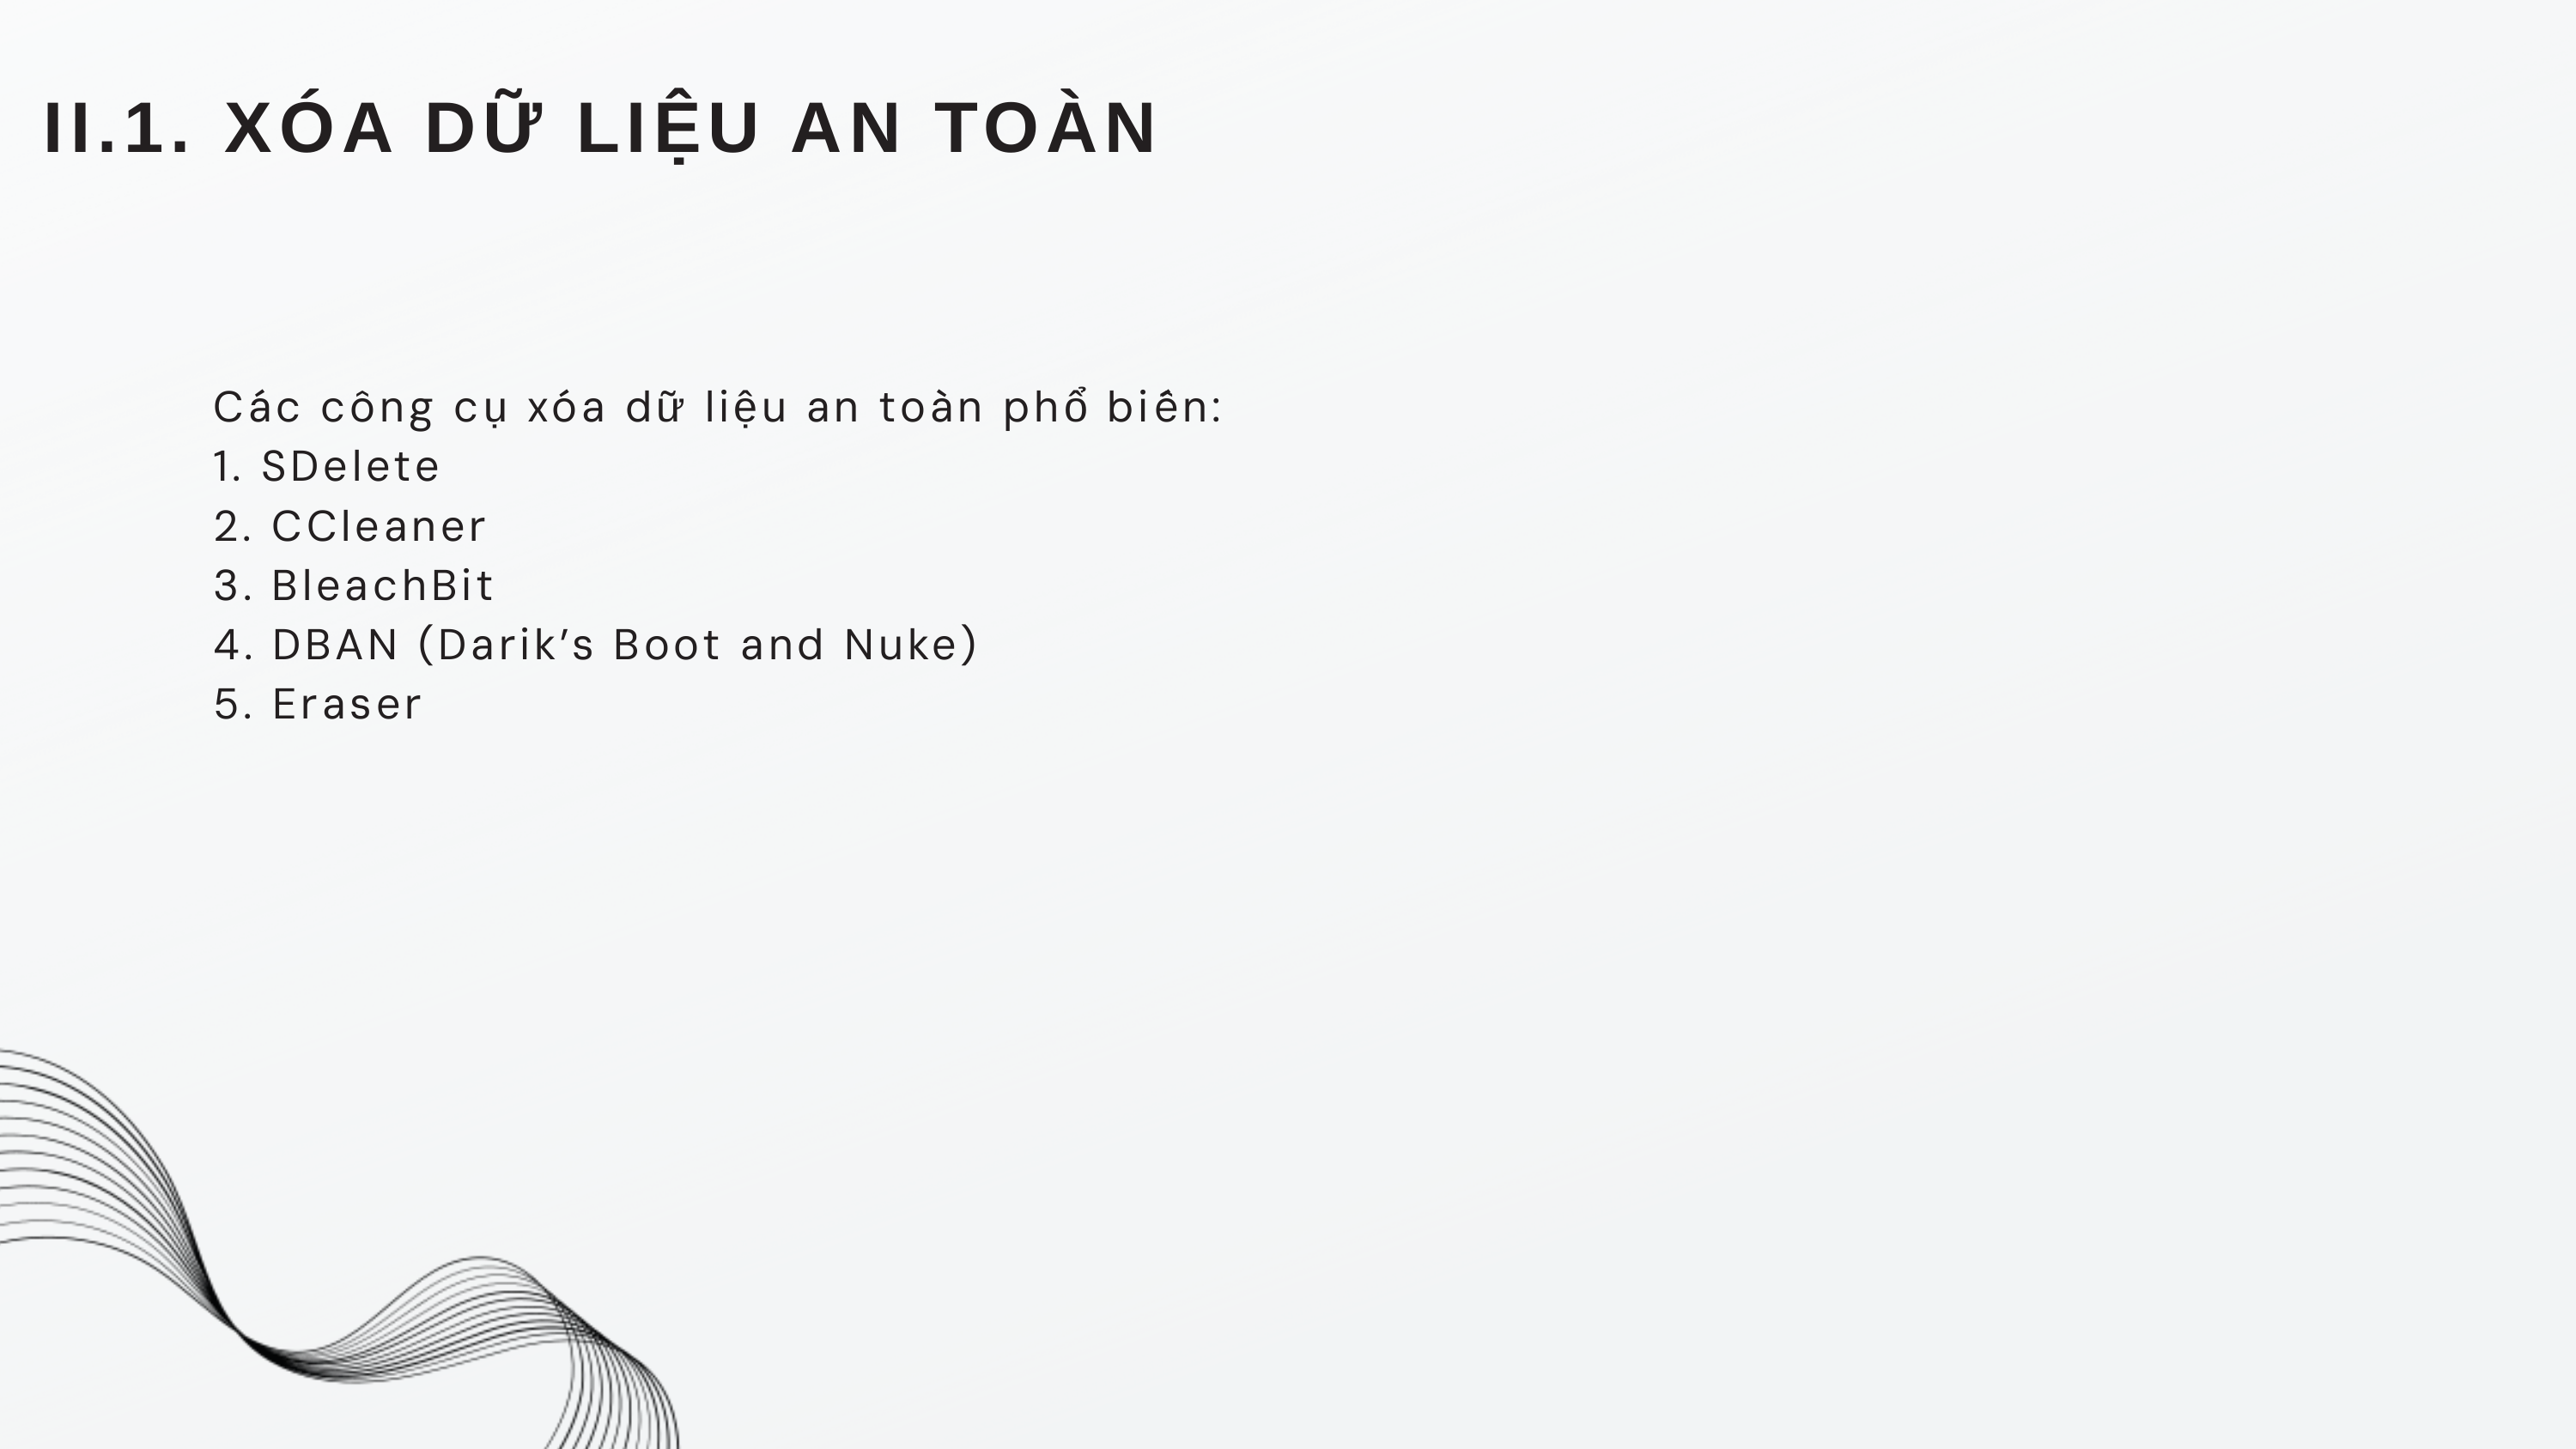

II.1. XÓA DỮ LIỆU AN TOÀN
Các công cụ xóa dữ liệu an toàn phổ biến:
1. SDelete
2. CCleaner
3. BleachBit
4. DBAN (Darik’s Boot and Nuke)
5. Eraser